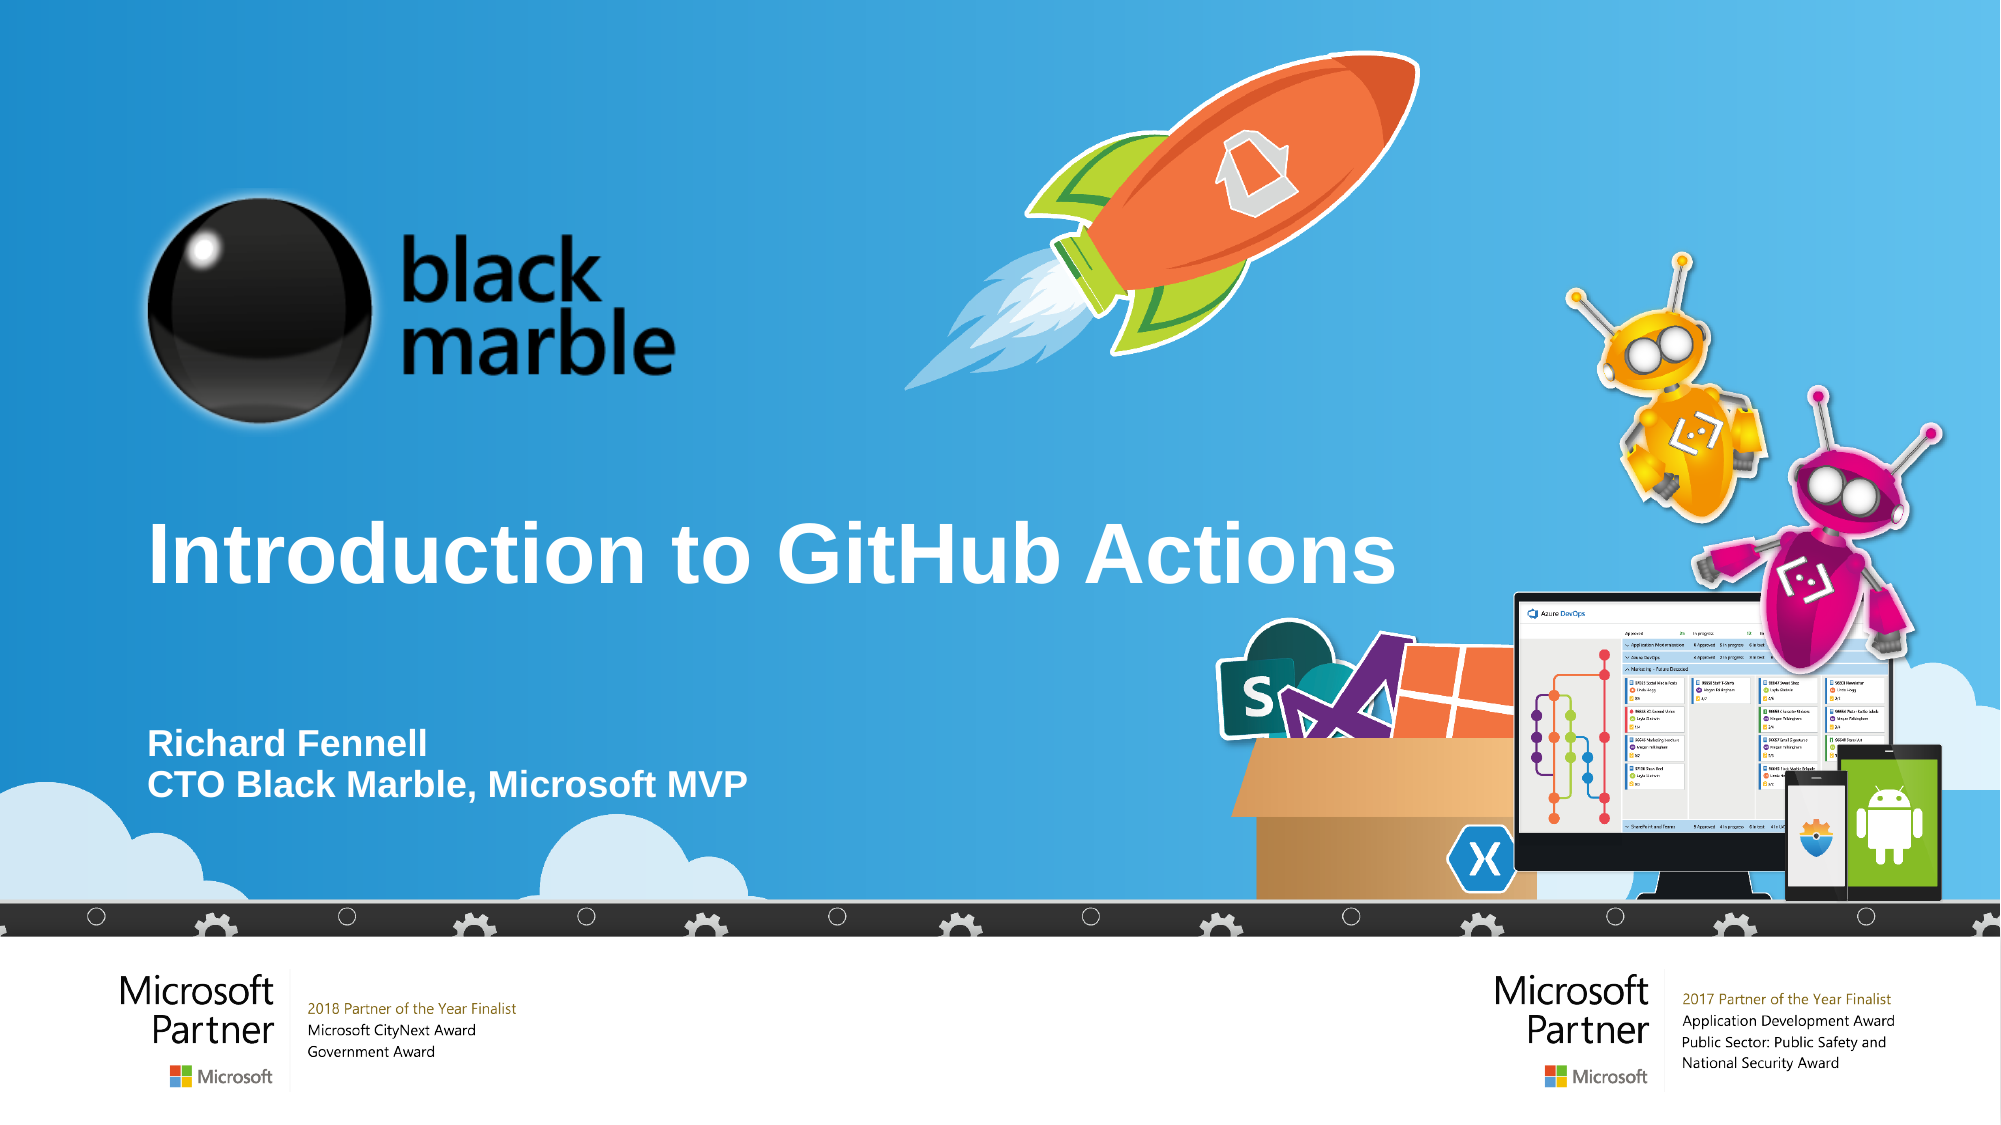

# Introduction to GitHub Actions
Richard Fennell
CTO Black Marble, Microsoft MVP